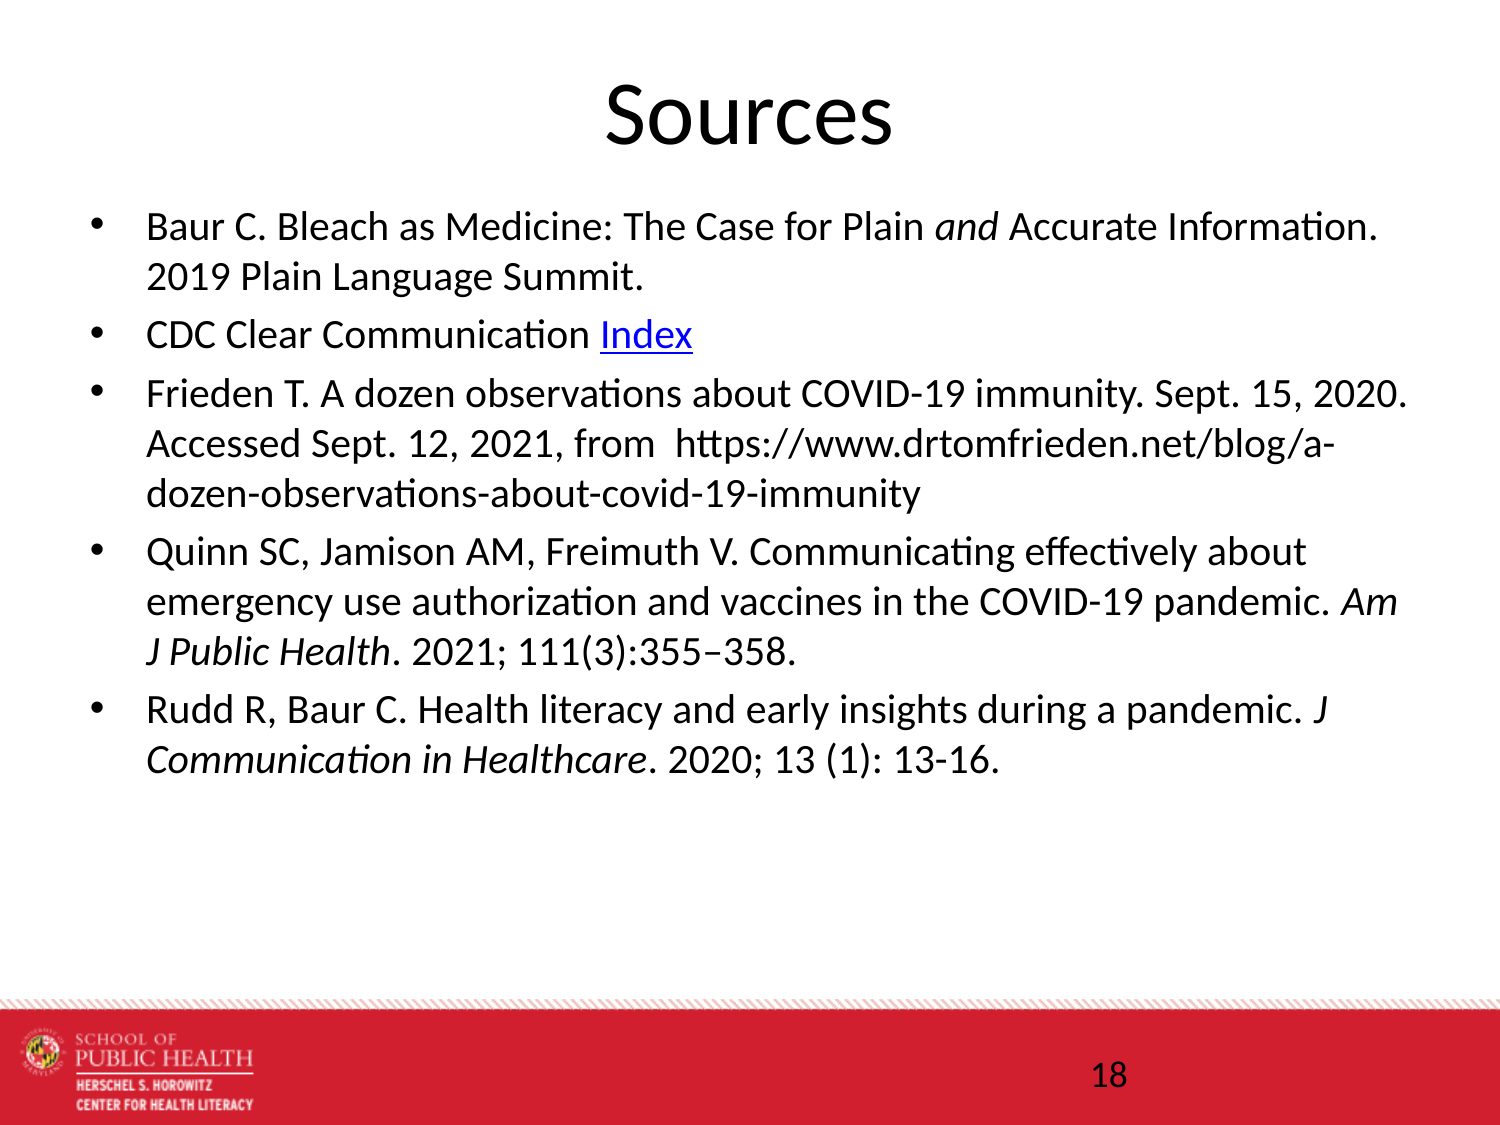

# Sources
Baur C. Bleach as Medicine: The Case for Plain and Accurate Information. 2019 Plain Language Summit.
CDC Clear Communication Index
Frieden T. A dozen observations about COVID-19 immunity. Sept. 15, 2020. Accessed Sept. 12, 2021, from  https://www.drtomfrieden.net/blog/a-dozen-observations-about-covid-19-immunity
Quinn SC, Jamison AM, Freimuth V. Communicating effectively about emergency use authorization and vaccines in the COVID-19 pandemic. Am J Public Health. 2021; 111(3):355–358.
Rudd R, Baur C. Health literacy and early insights during a pandemic. J Communication in Healthcare. 2020; 13 (1): 13-16.
18